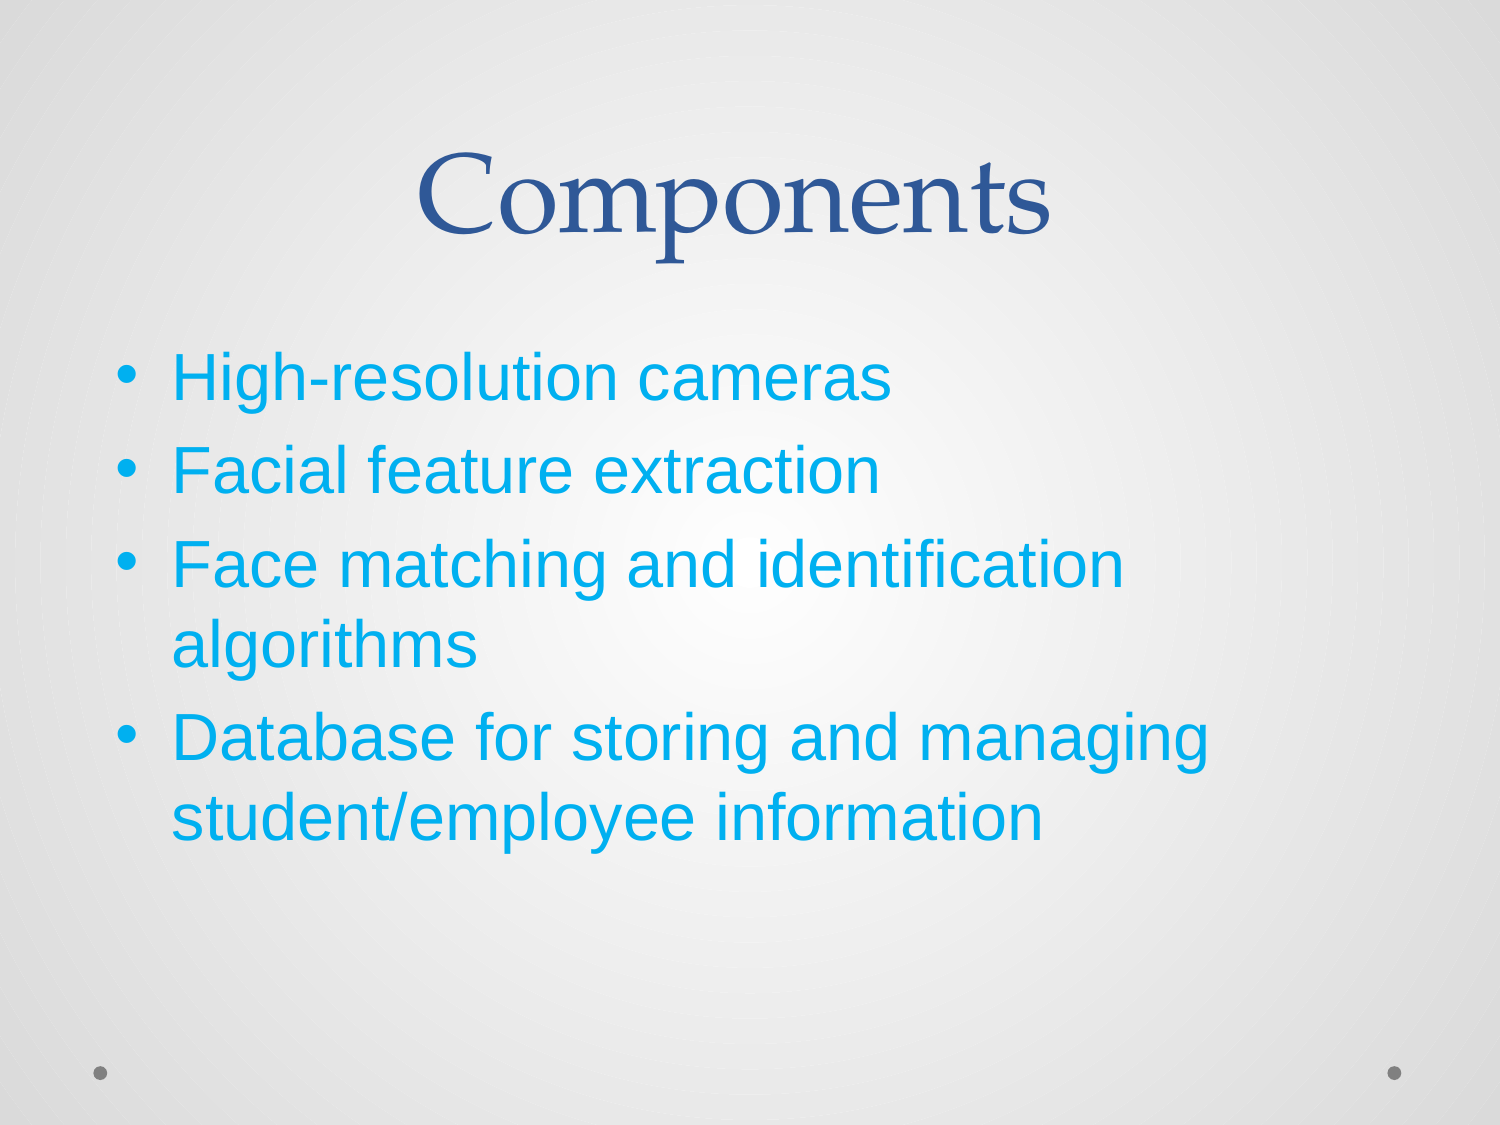

# Components
High-resolution cameras
Facial feature extraction
Face matching and identification algorithms
Database for storing and managing student/employee information